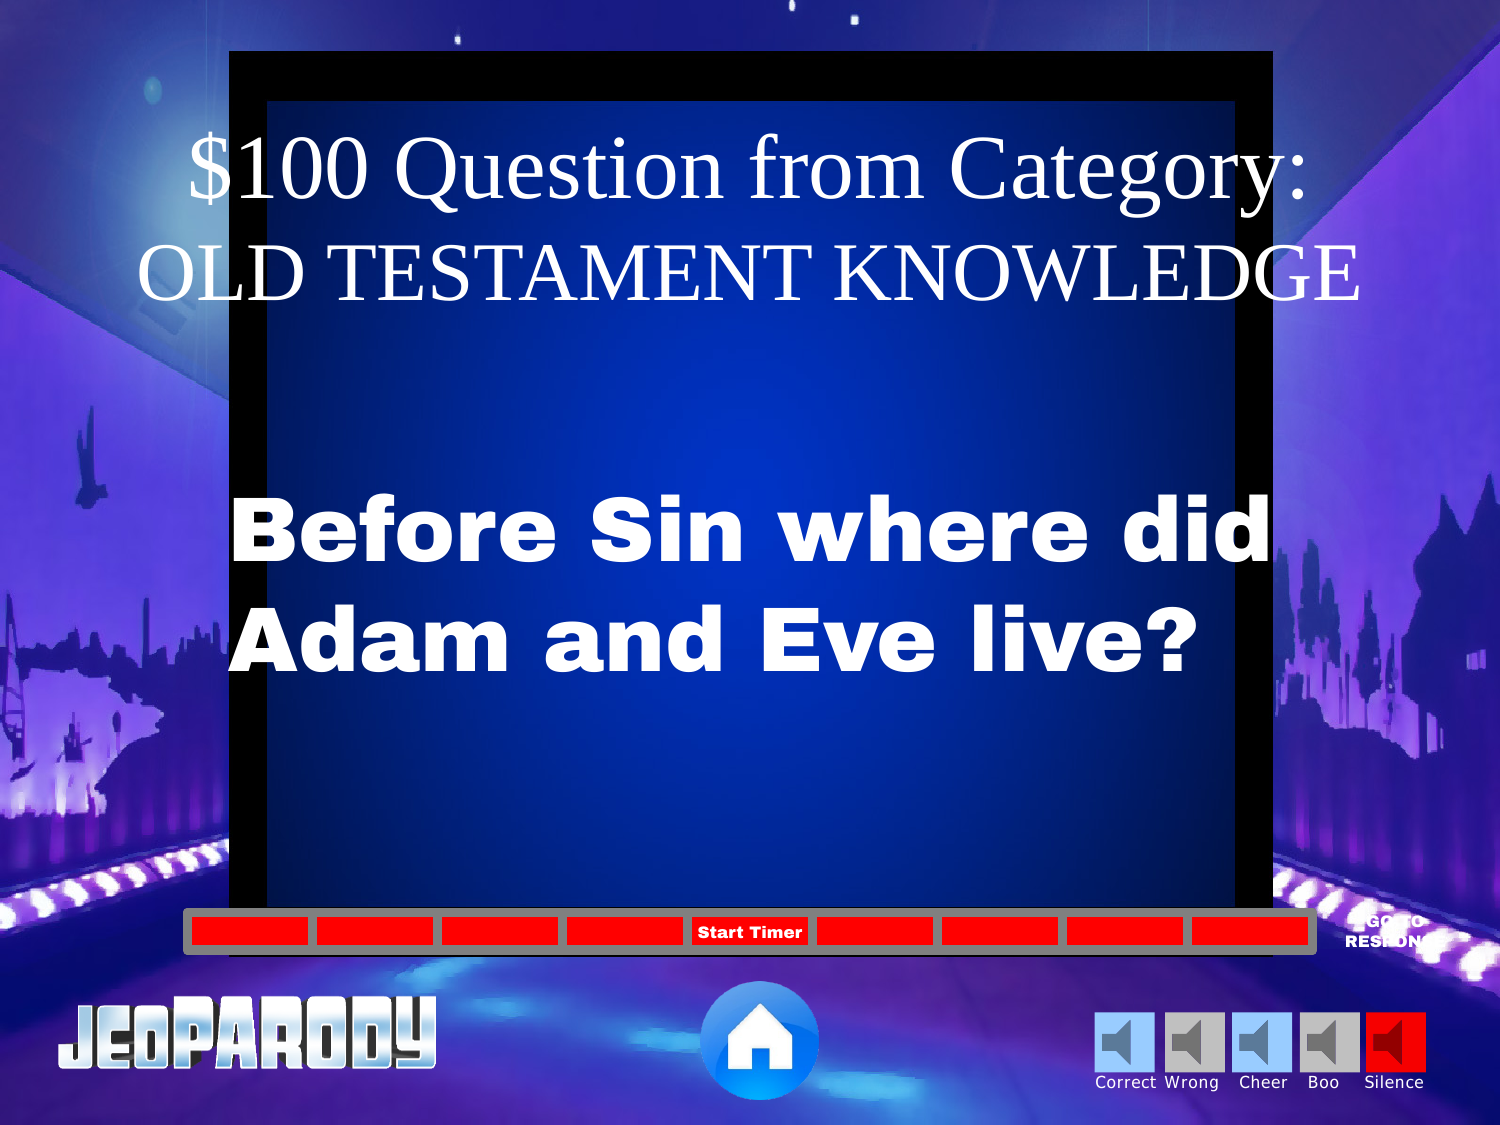

$100 Question from Category: OLD TESTAMENT KNOWLEDGE
Before Sin where did Adam and Eve live?